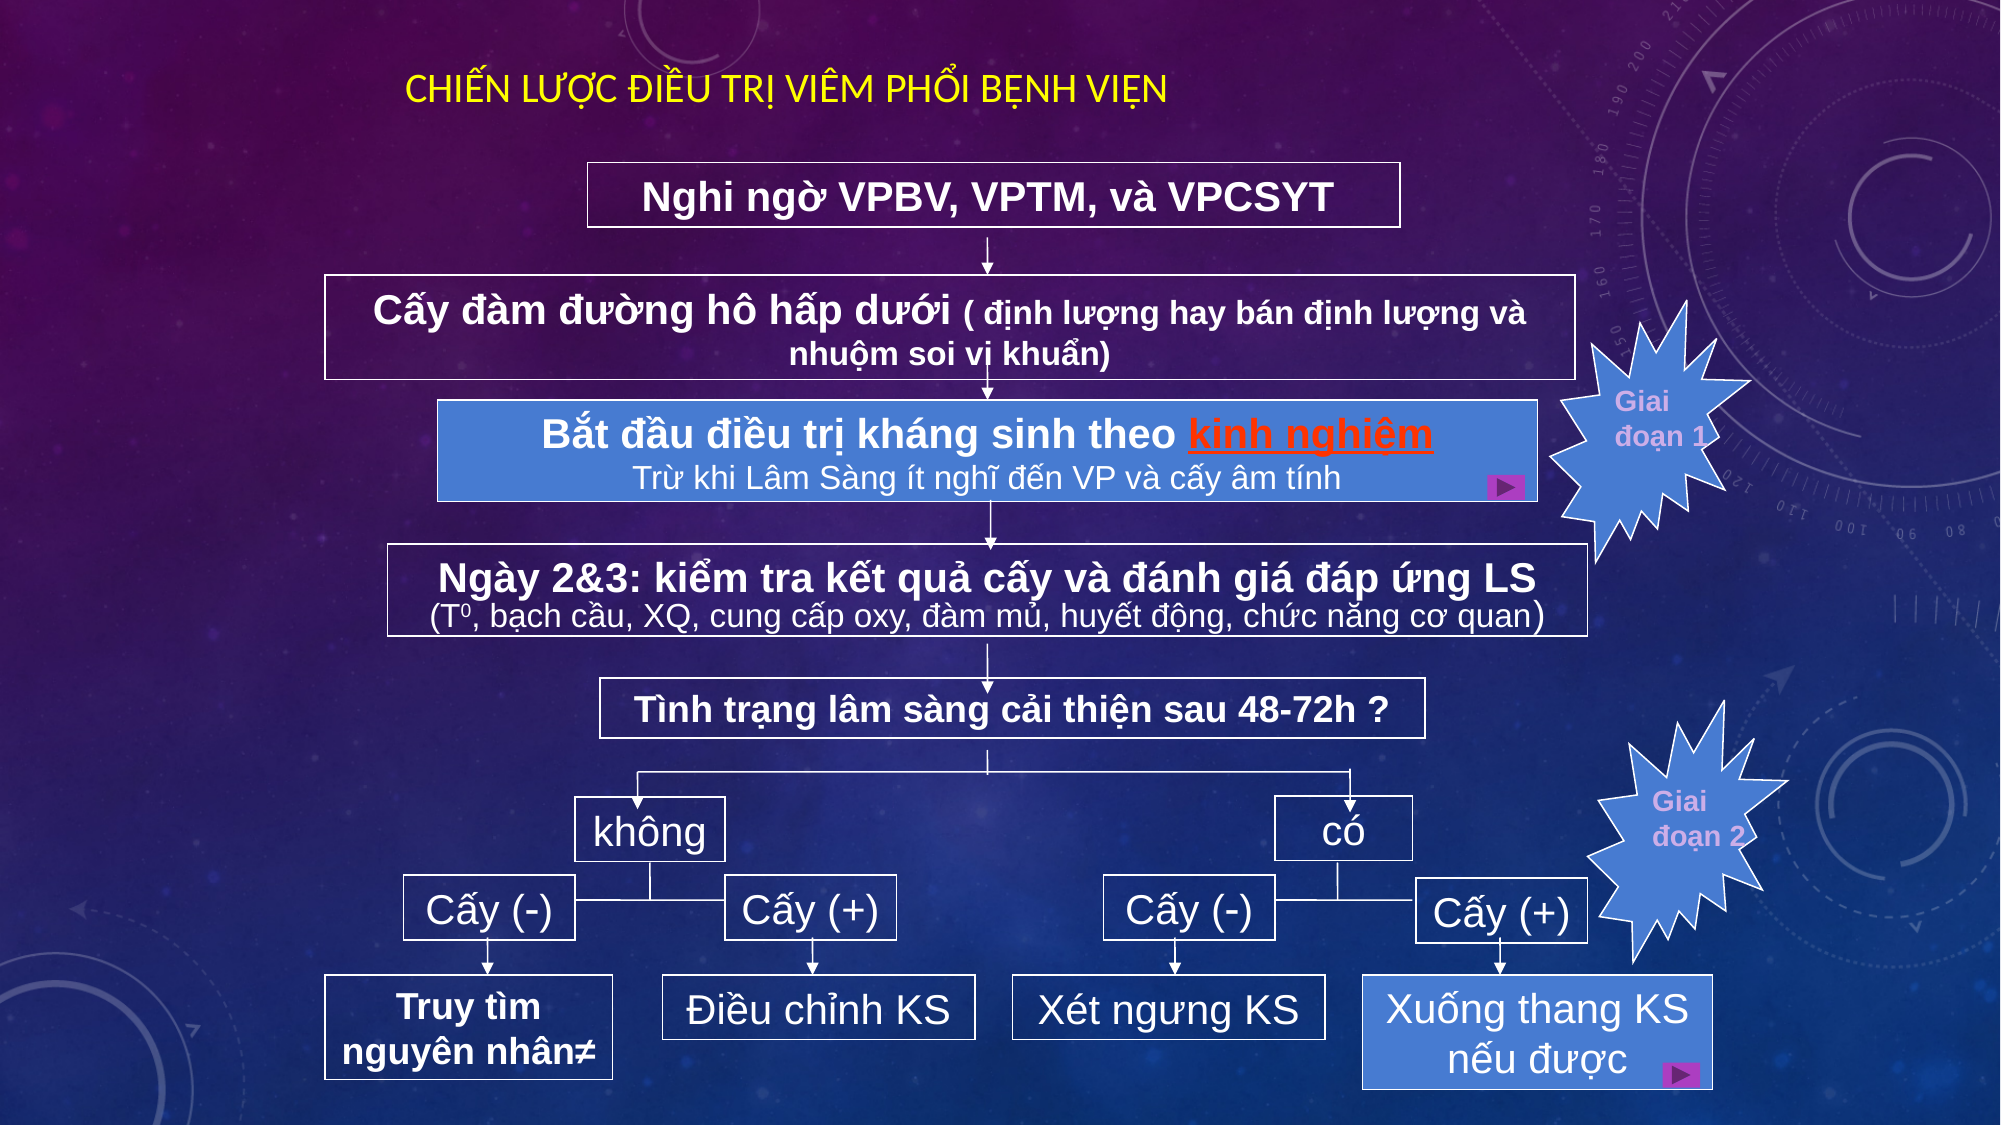

Chiến lược điều trị viêm phổi bệnh viện
Nghi ngờ VPBV, VPTM, và VPCSYT

Cấy đàm đường hô hấp dưới ( định lượng hay bán định lượng và nhuộm soi vi khuẩn)

Giai đoạn 1

Bắt đầu điều trị kháng sinh theo kinh nghiệm
Trừ khi Lâm Sàng ít nghĩ đến VP và cấy âm tính

Ngày 2&3: kiểm tra kết quả cấy và đánh giá đáp ứng LS
(T0, bạch cầu, XQ, cung cấp oxy, đàm mủ, huyết động, chức năng cơ quan)

Tình trạng lâm sàng cải thiện sau 48-72h ?

Giai đoạn 2

có
không

Cấy (−)
Cấy (+)
Cấy (−)
Cấy (+)

Điều chỉnh KS
Xét ngưng KS
Xuống thang KS nếu được
Truy tìm nguyên nhân≠